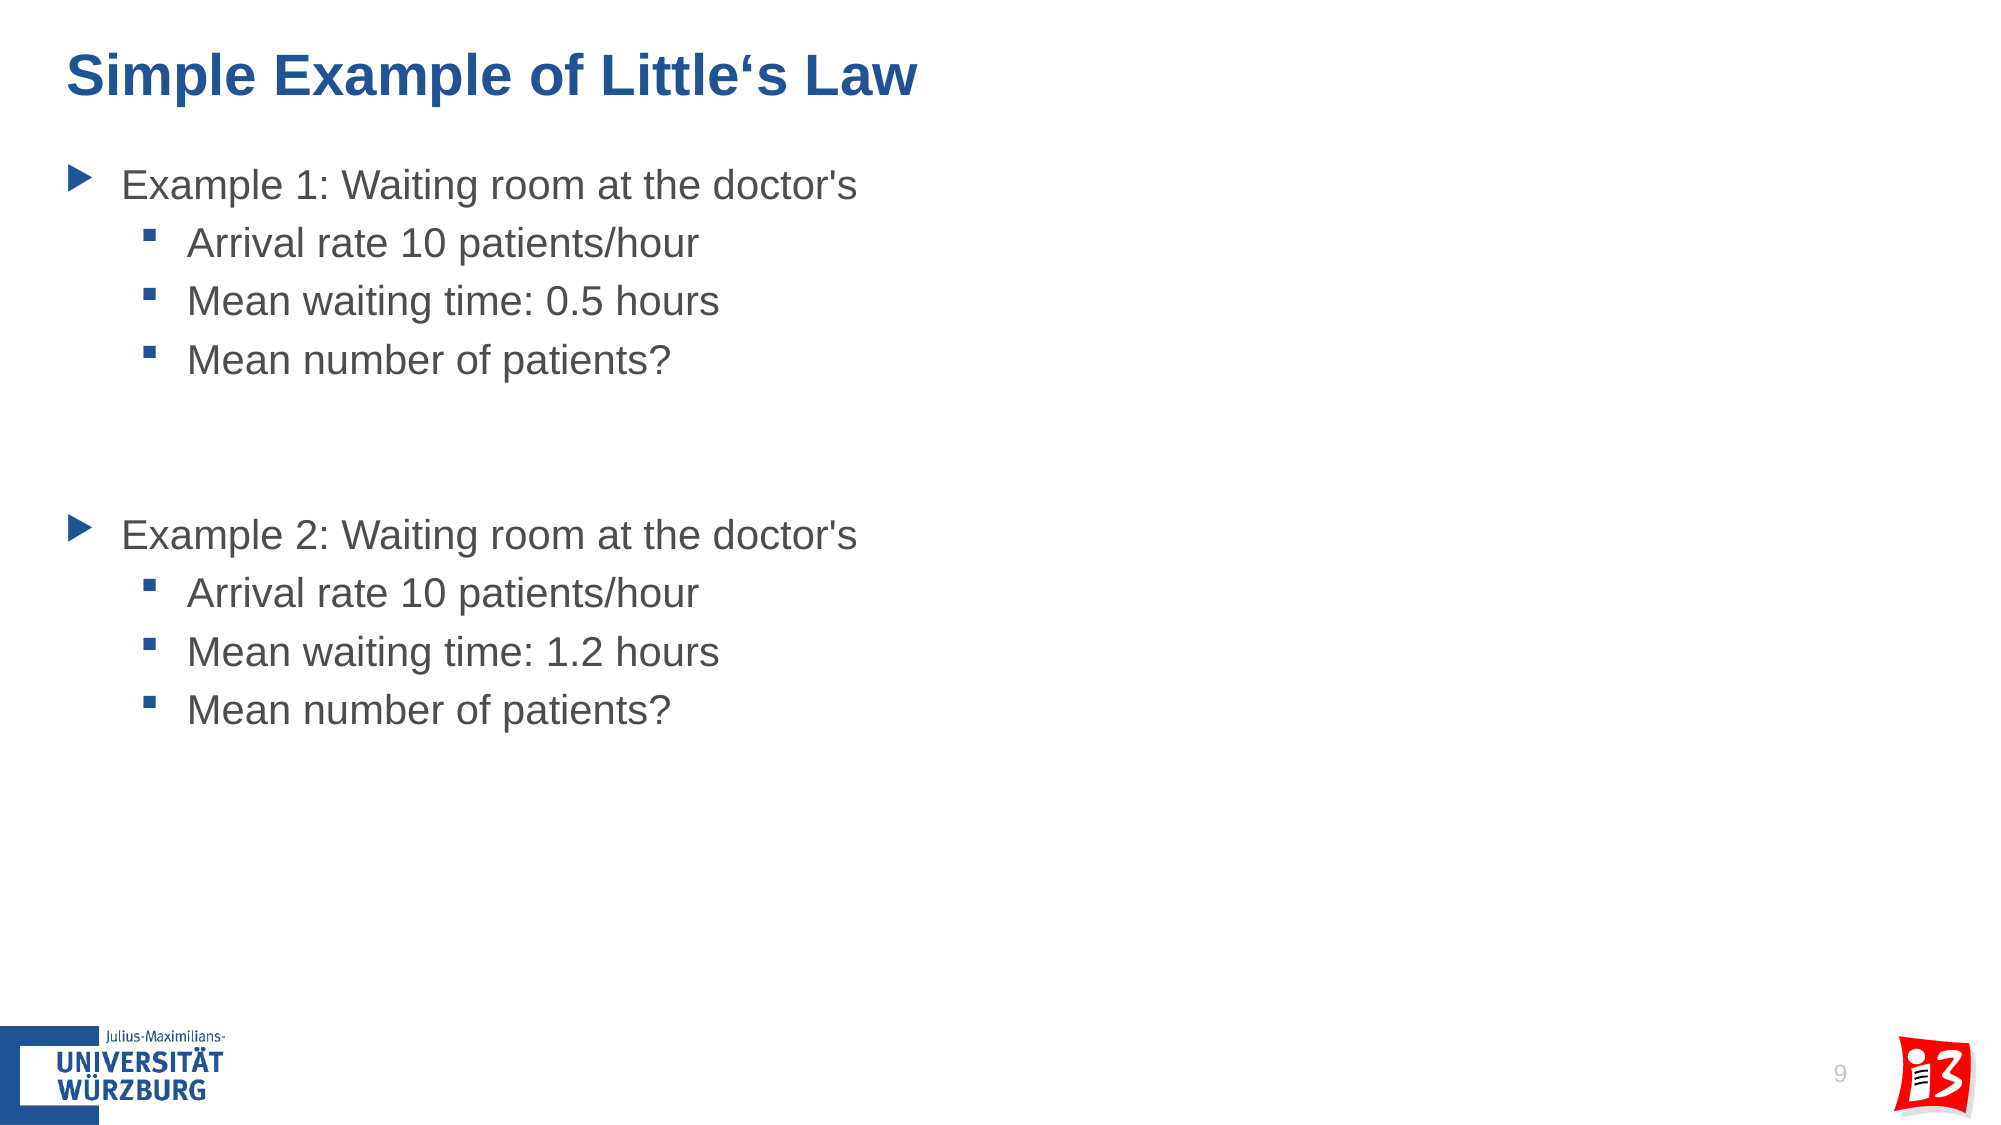

# Simple Example of Little‘s Law
Example 1: Waiting room at the doctor's
Arrival rate 10 patients/hour
Mean waiting time: 0.5 hours
Mean number of patients?

Example 2: Waiting room at the doctor's
Arrival rate 10 patients/hour
Mean waiting time: 1.2 hours
Mean number of patients?
9